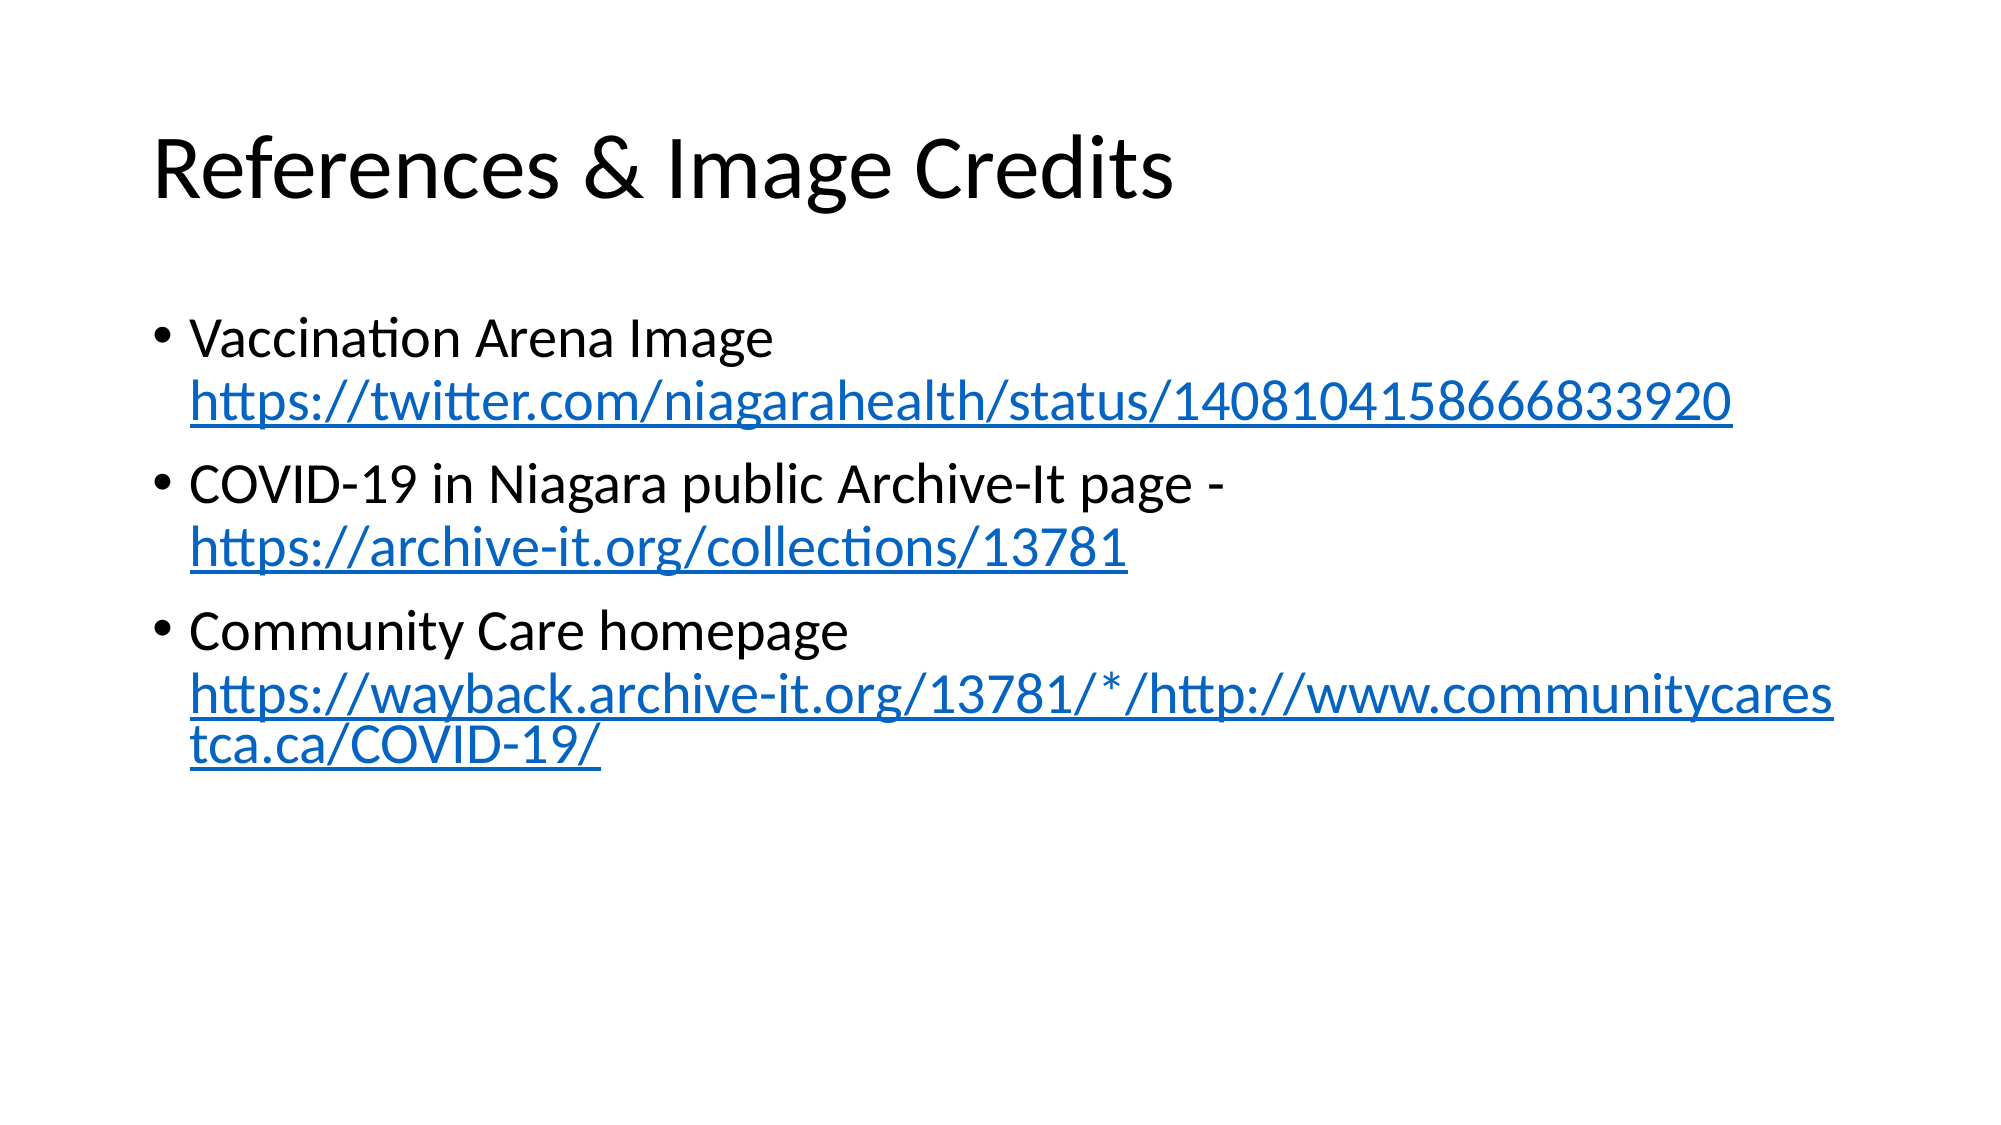

# References & Image Credits
Vaccination Arena Image https://twitter.com/niagarahealth/status/1408104158666833920
COVID-19 in Niagara public Archive-It page - https://archive-it.org/collections/13781
Community Care homepage https://wayback.archive-it.org/13781/*/http://www.communitycarestca.ca/COVID-19/